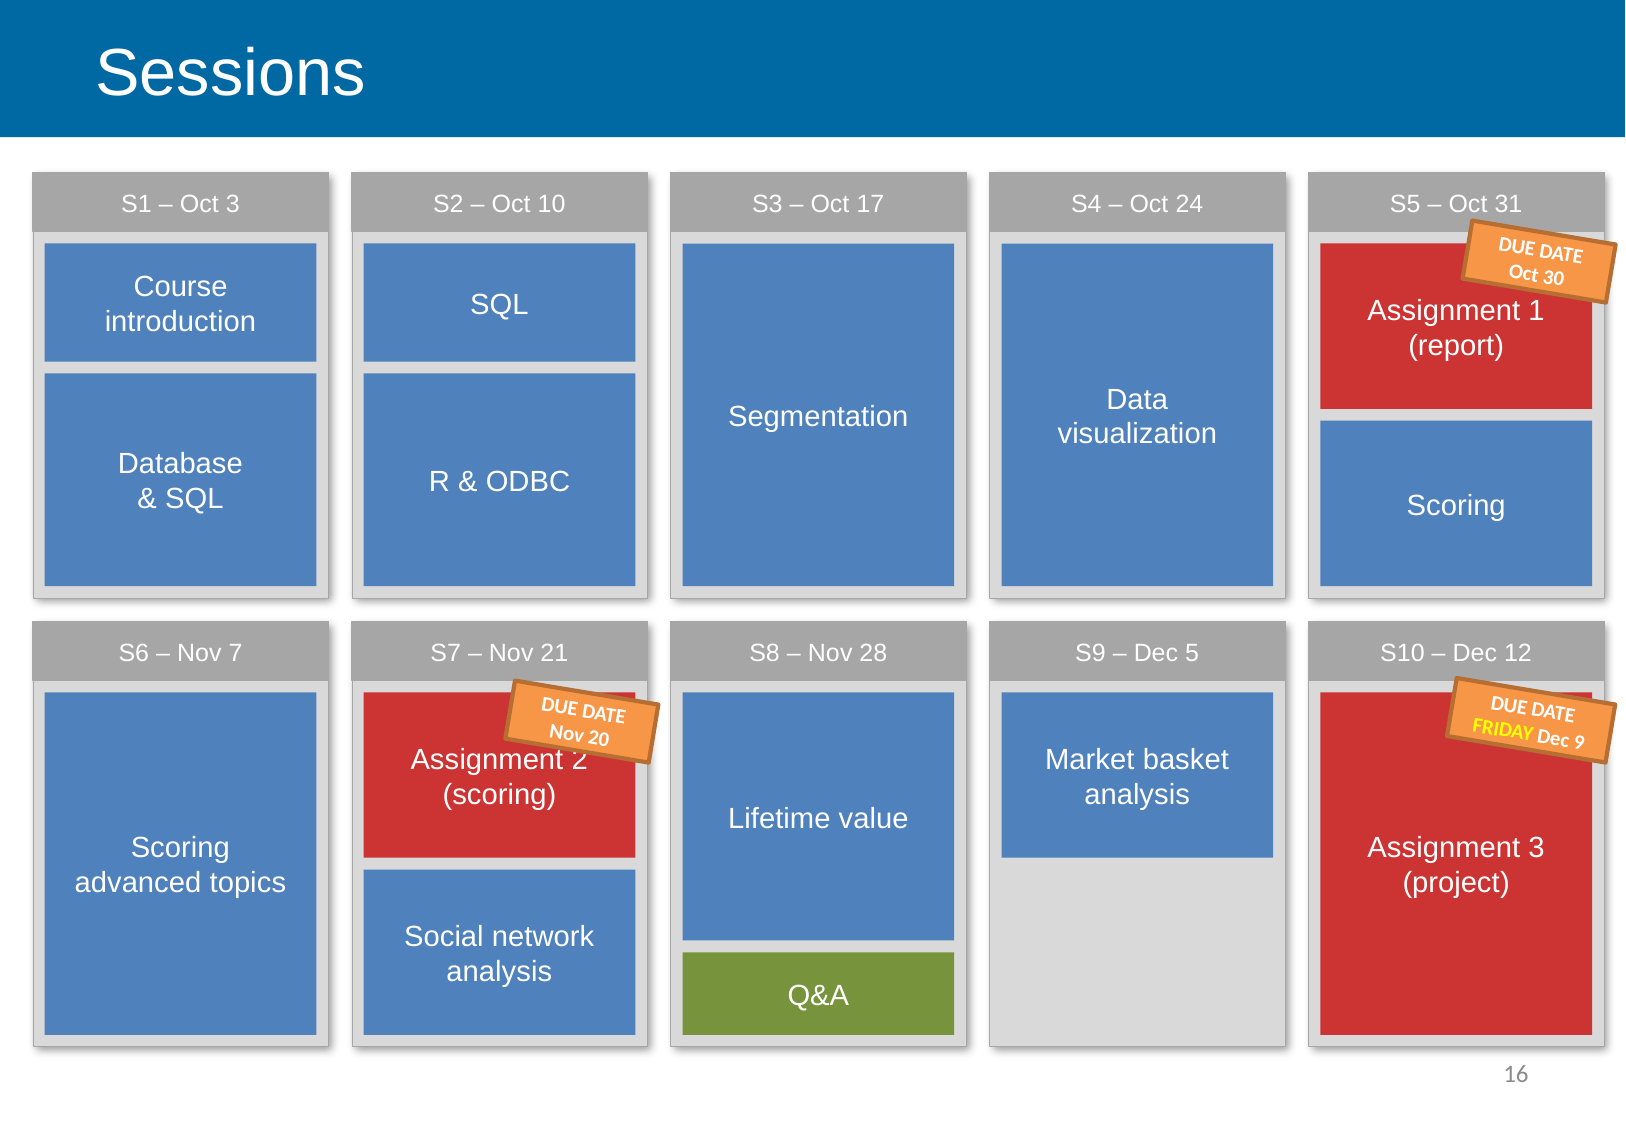

# Sessions

S1 – Oct 3

S2 – Oct 10

S3 – Oct 17

S4 – Oct 24

S5 – Oct 31
DUE DATE
Oct 30
Course introduction
SQL
Segmentation
Data
visualization
Assignment 1
(report)
Database
& SQL
R & ODBC
Scoring

S6 – Nov 7

S7 – Nov 21

S8 – Nov 28

S9 – Dec 5

S10 – Dec 12
DUE DATE
FRIDAY Dec 9
DUE DATE
Nov 20
Scoring
advanced topics
Assignment 2
(scoring)
Lifetime value
Market basket analysis
Assignment 3
(project)
Social network analysis
Q&A
16